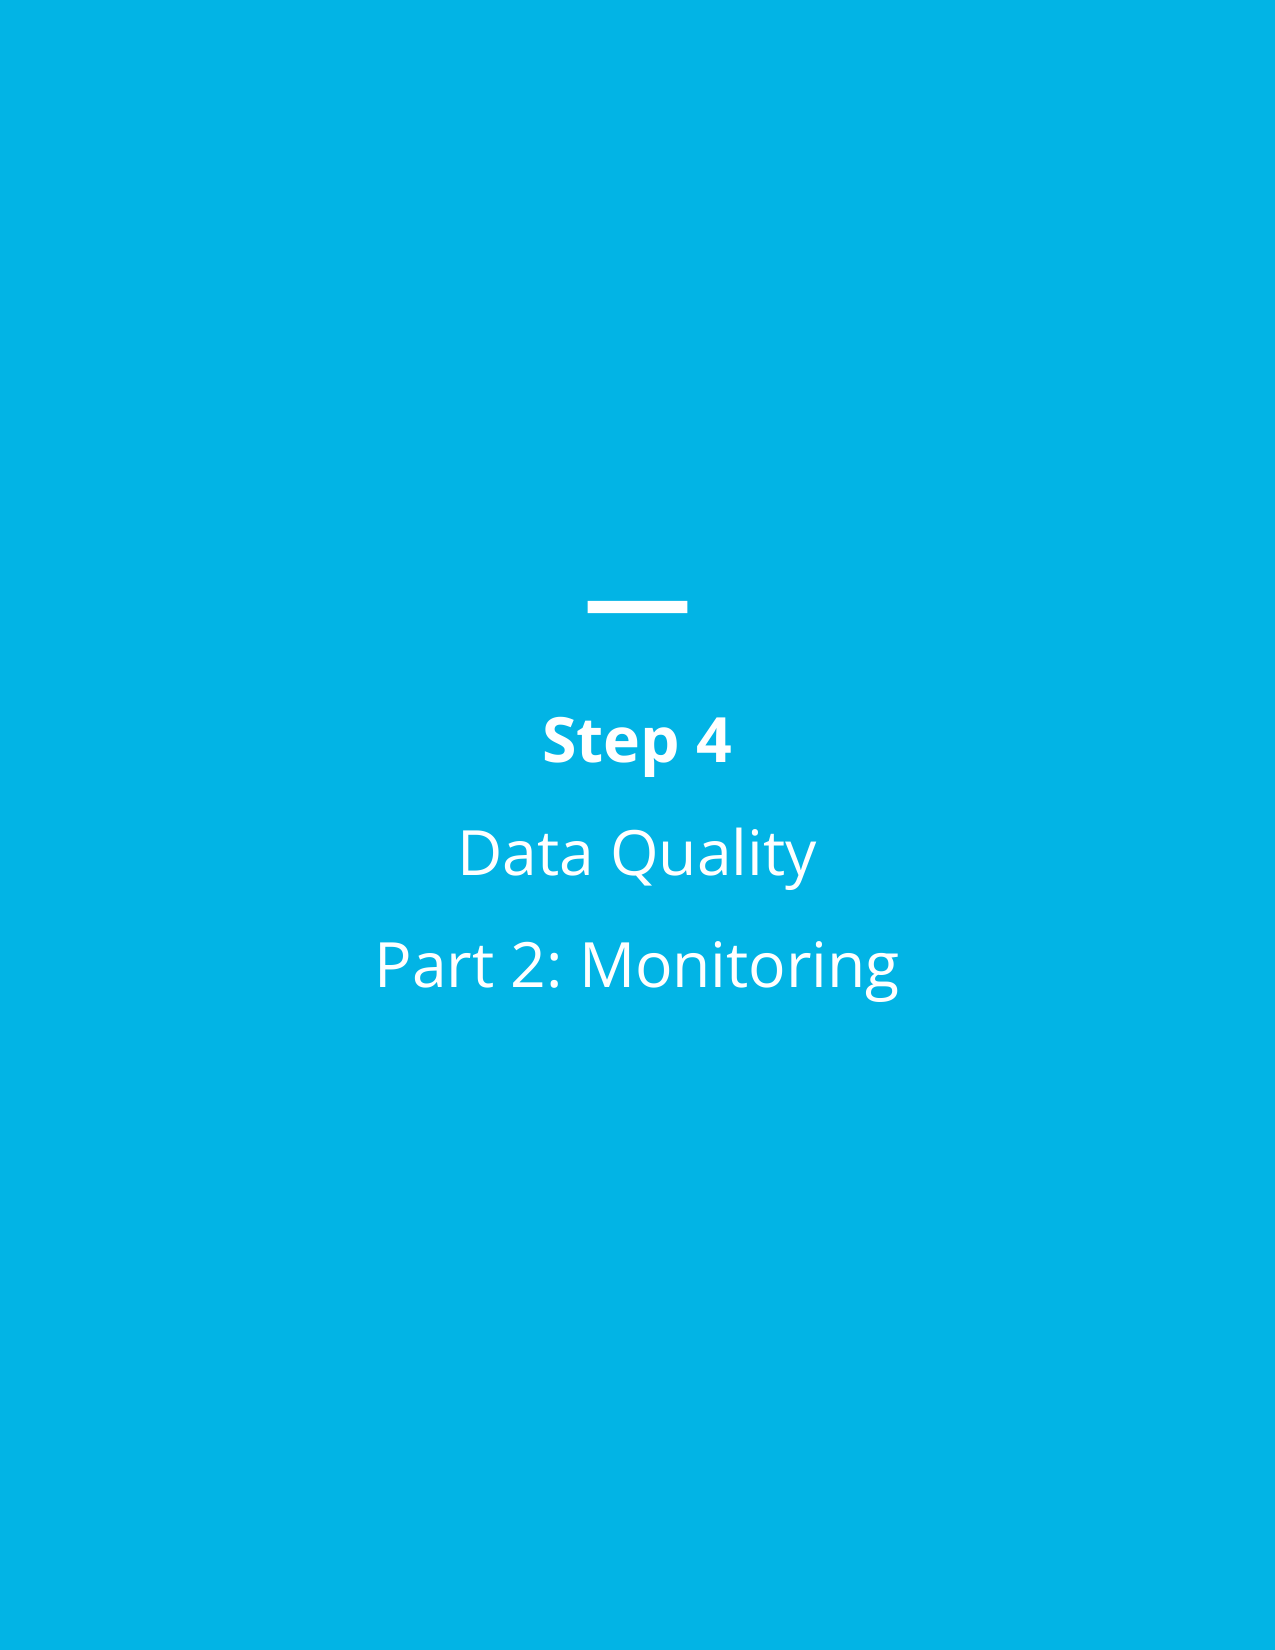

Step 4
Data Quality
Part 2: Monitoring